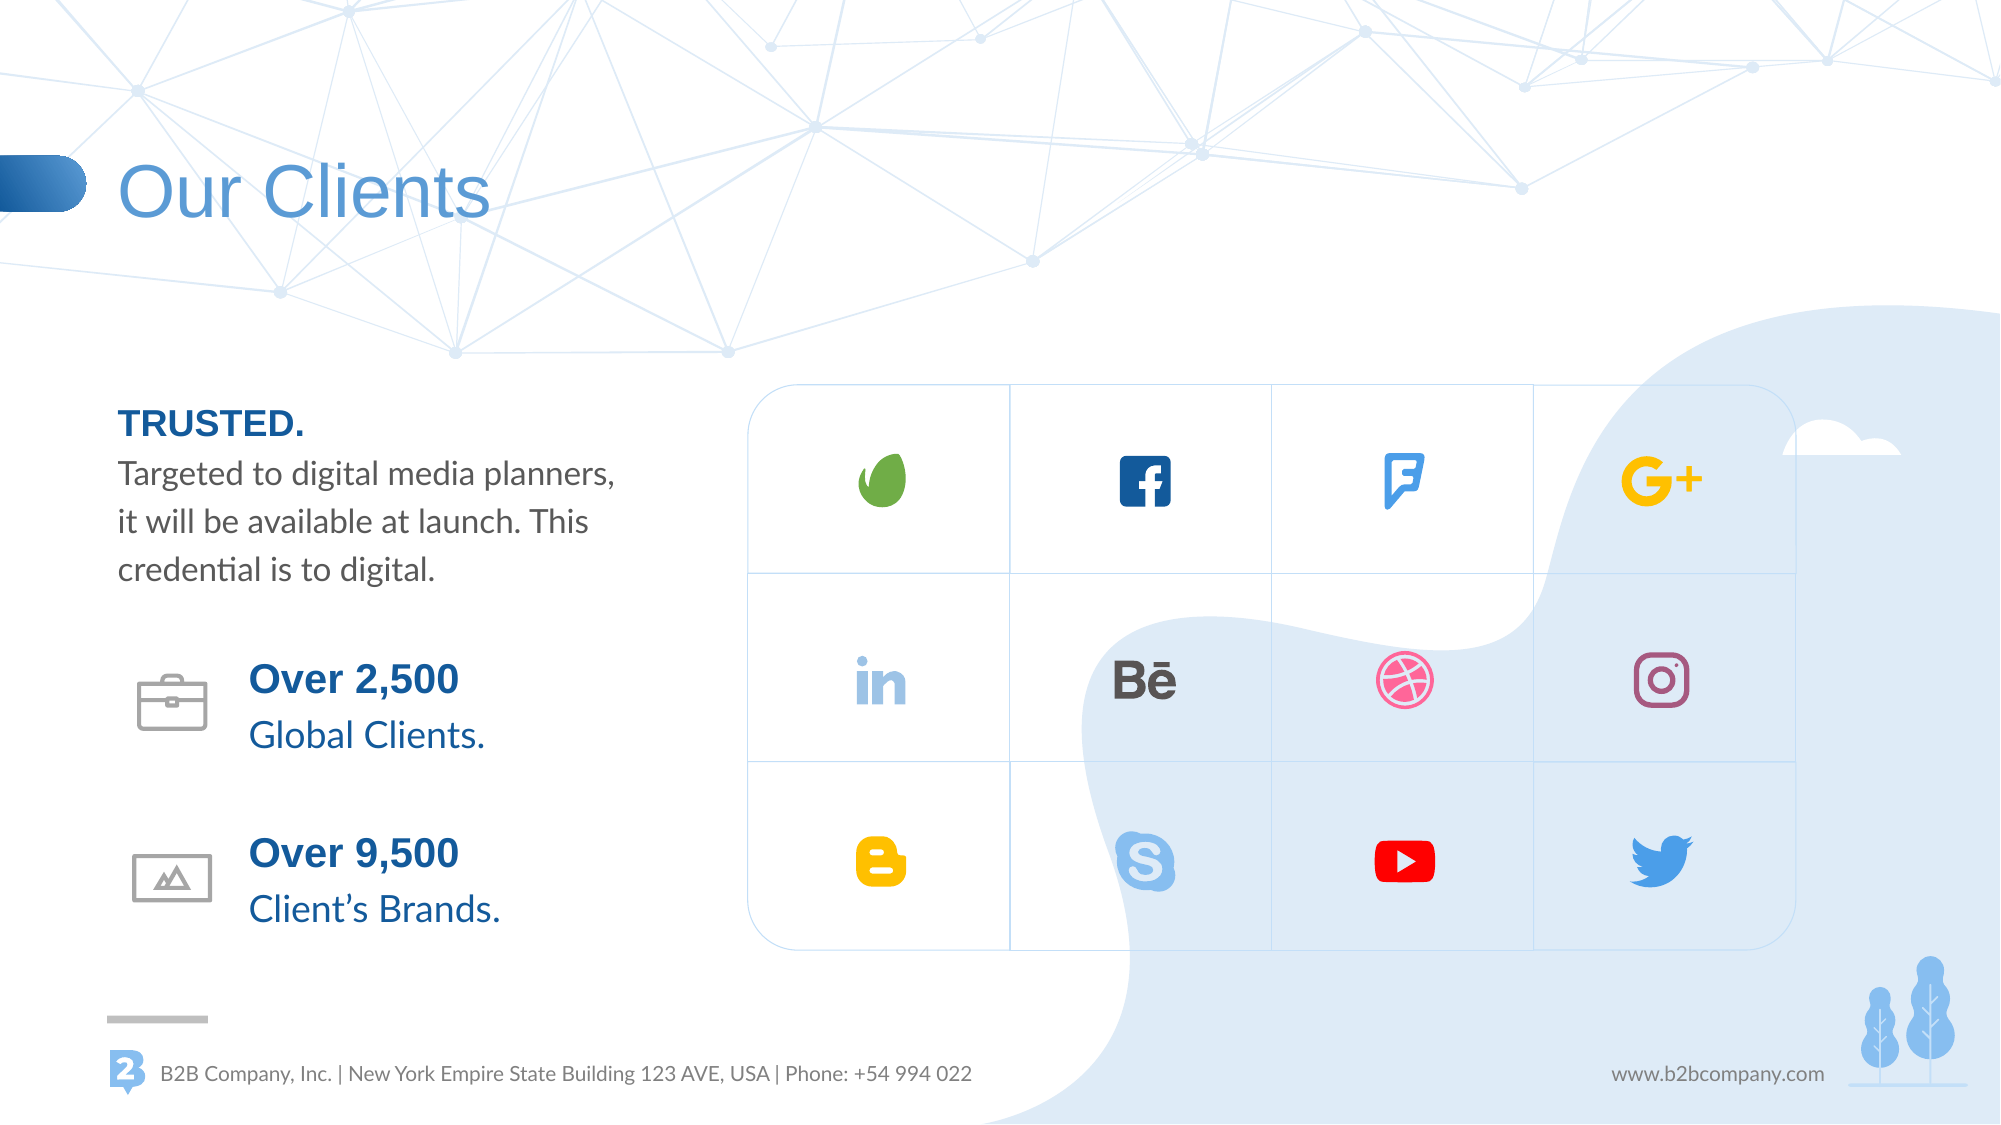

# Our Clients
TRUSTED.
Targeted to digital media planners, it will be available at launch. This credential is to digital.

	Over 2,500
	Global Clients.

	Over 9,500
	Client’s Brands.

B2B Company, Inc. | New York Empire State Building 123 AVE, USA | Phone: +54 994 022